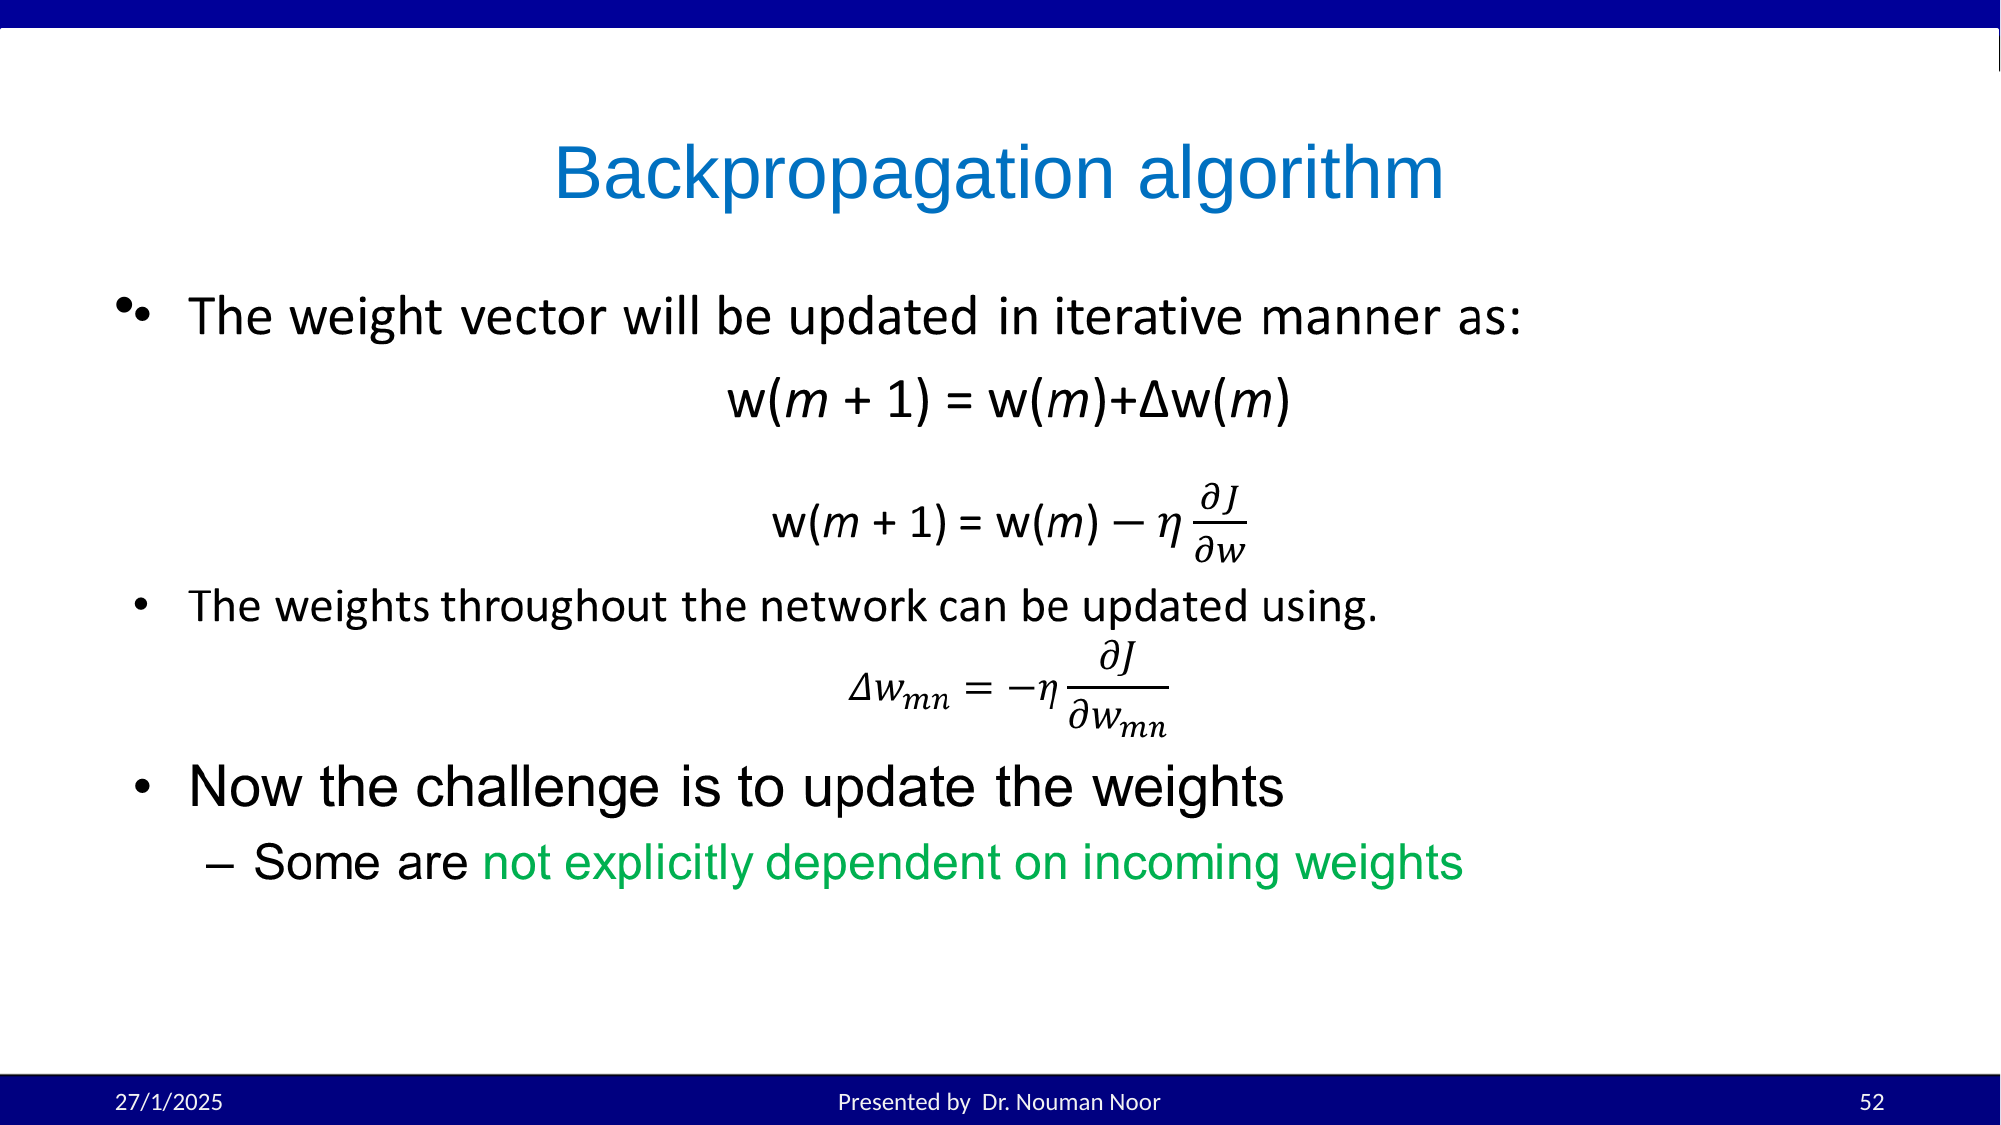

# Backpropagation algorithm

27/1/2025
Presented by  Dr. Nouman Noor
52